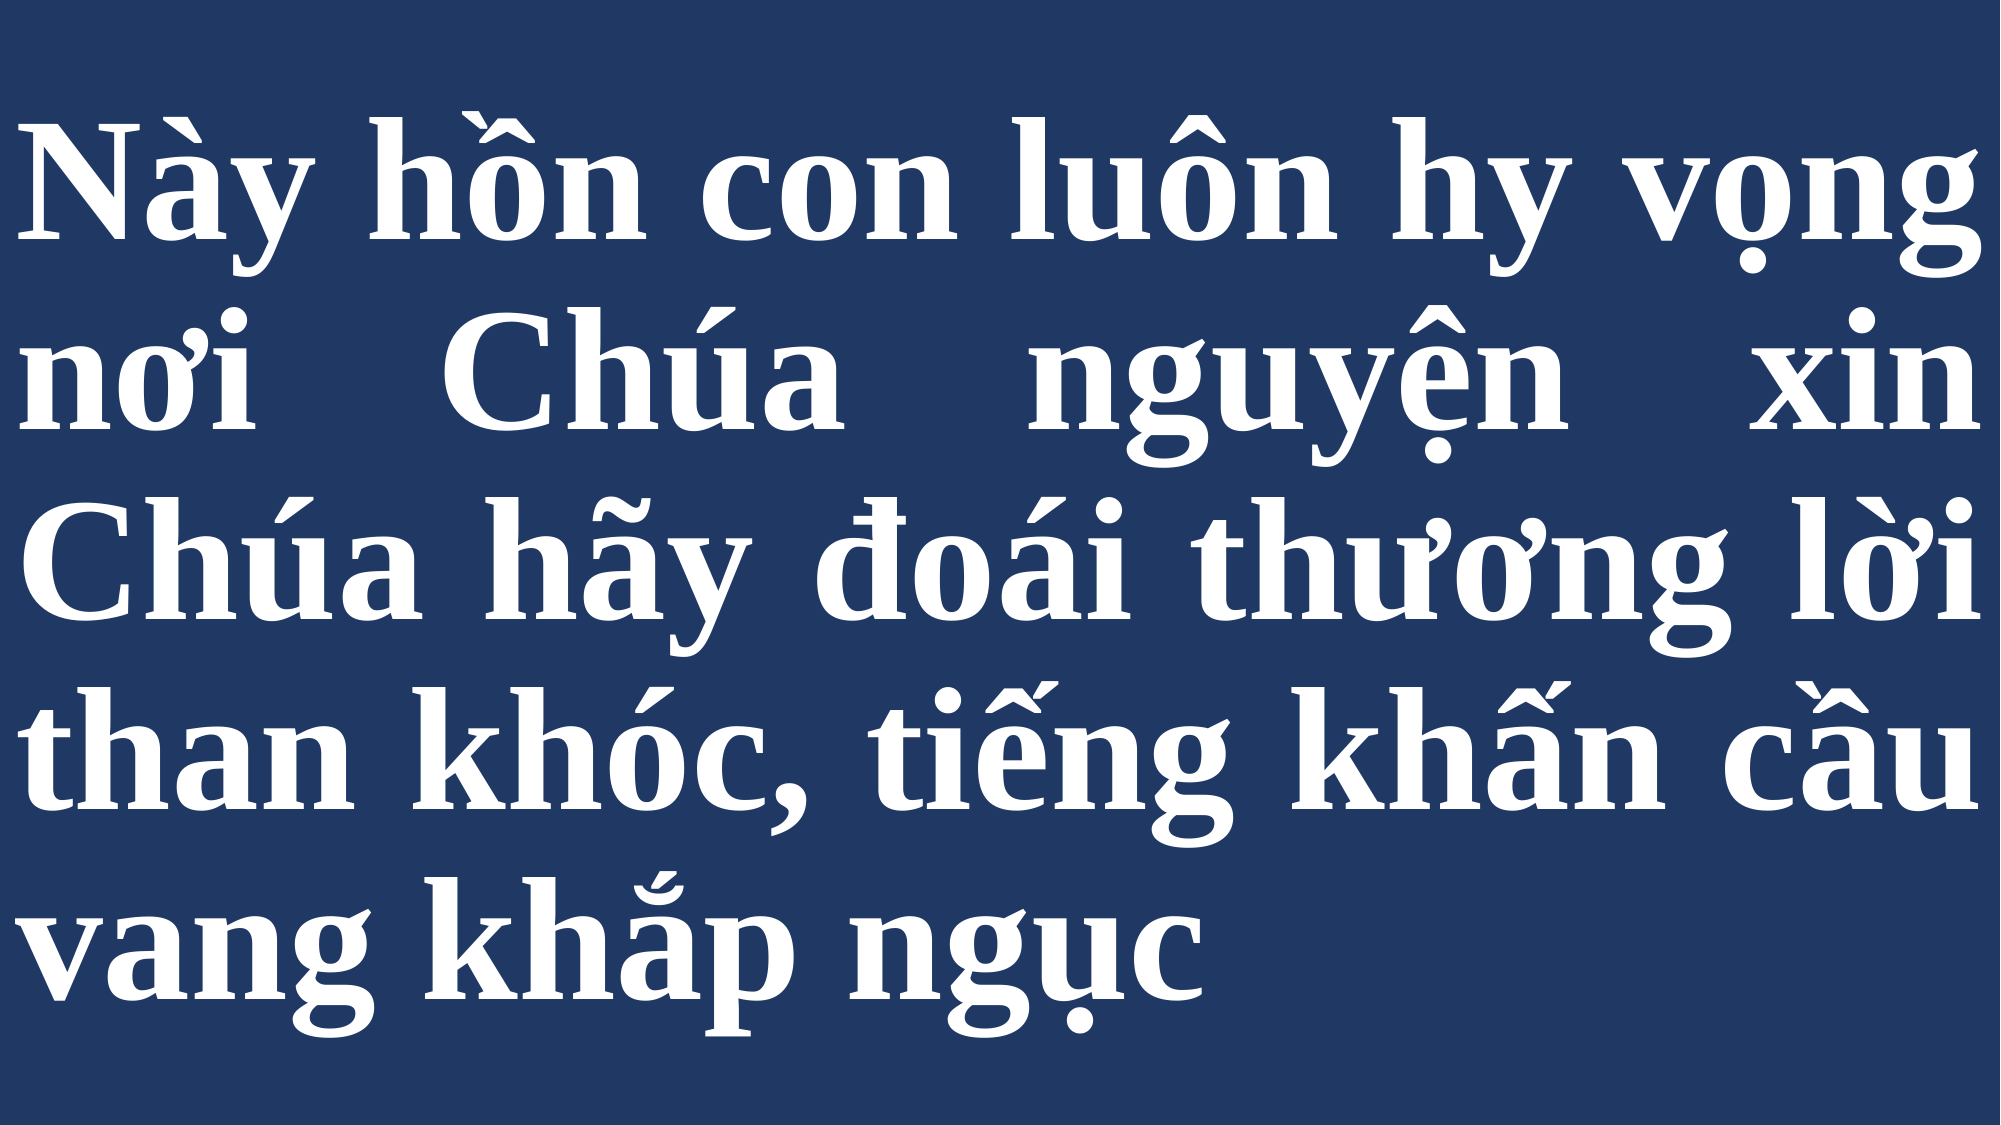

# Này hồn con luôn hy vọng nơi Chúa nguyện xin Chúa hãy đoái thương lời than khóc, tiếng khấn cầu vang khắp ngục